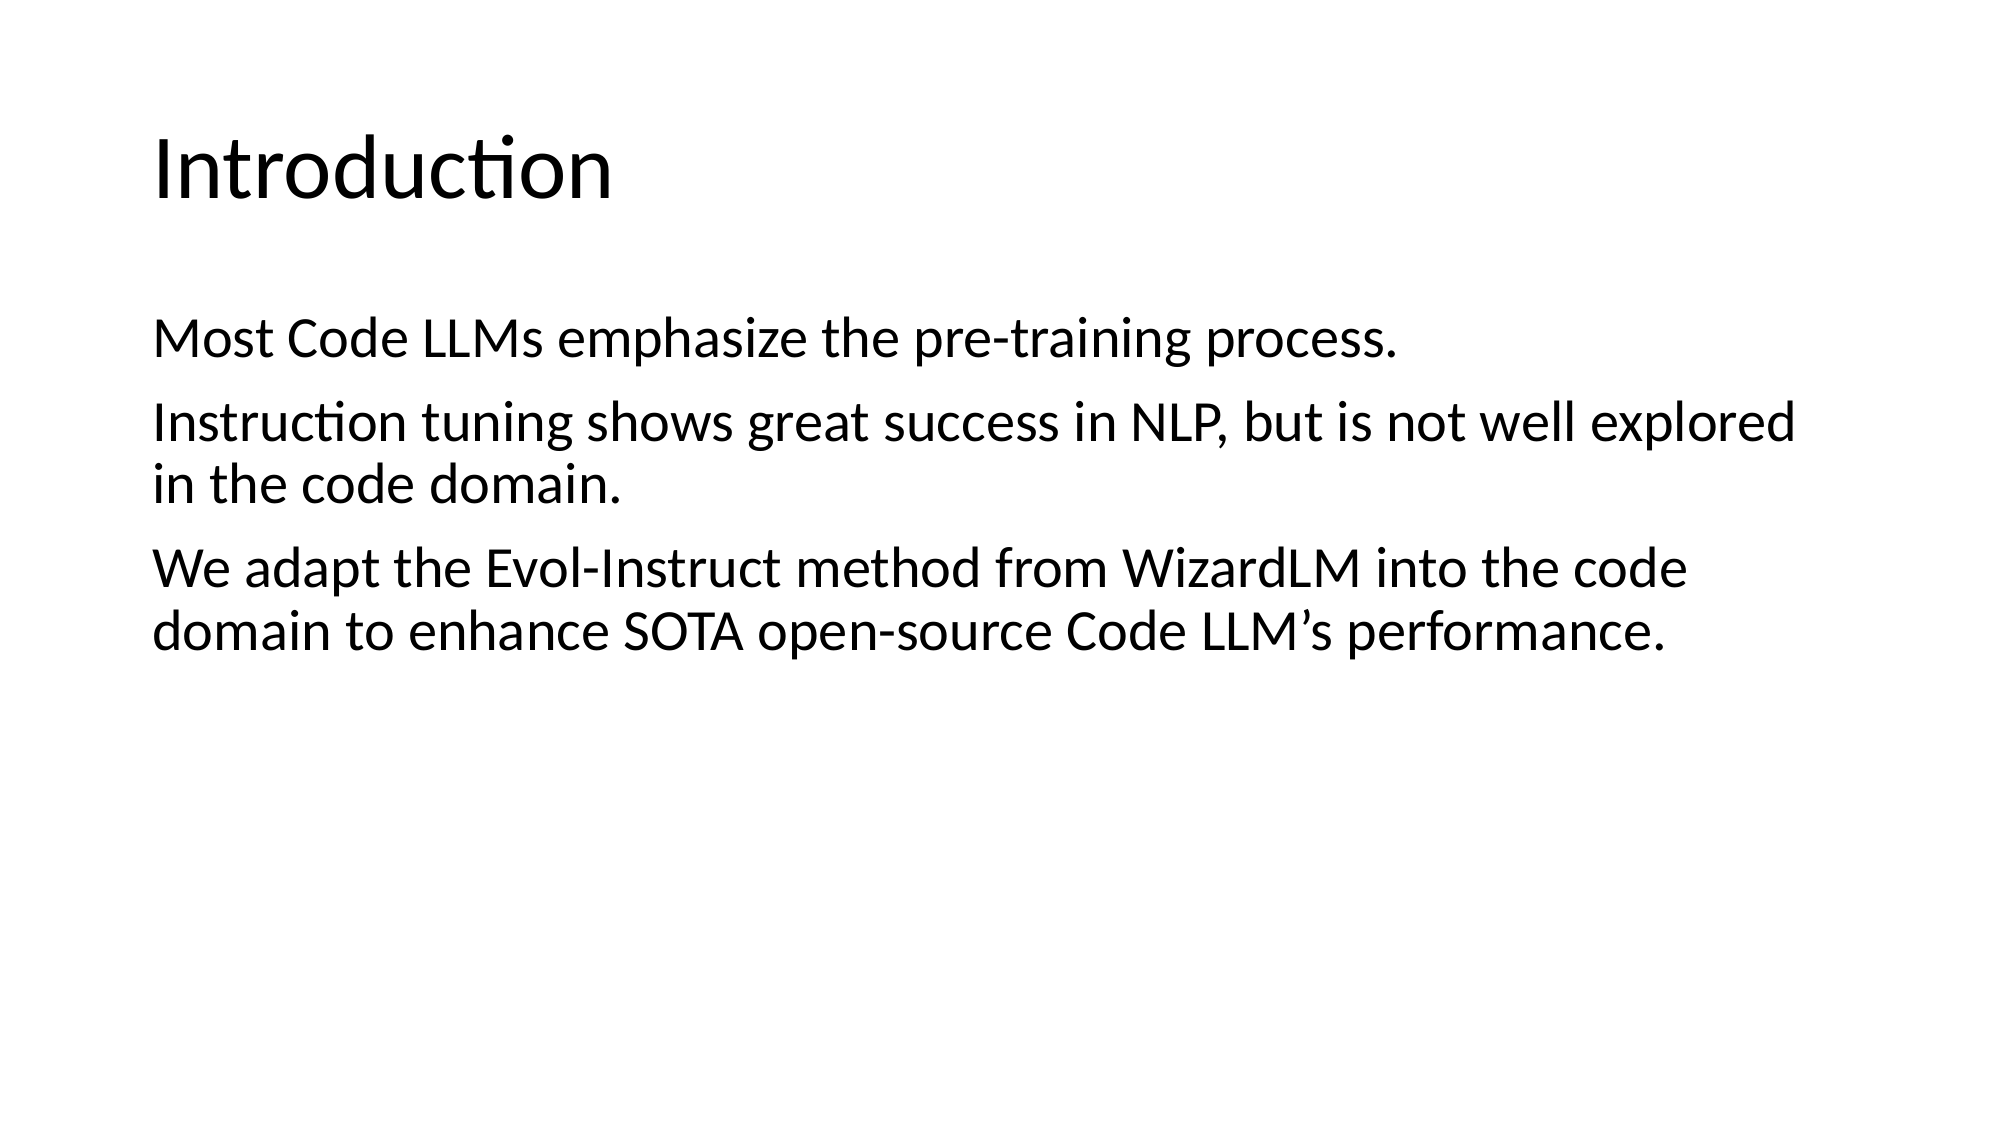

# Introduction
Most Code LLMs emphasize the pre-training process.
Instruction tuning shows great success in NLP, but is not well explored in the code domain.
We adapt the Evol-Instruct method from WizardLM into the code domain to enhance SOTA open-source Code LLM’s performance.